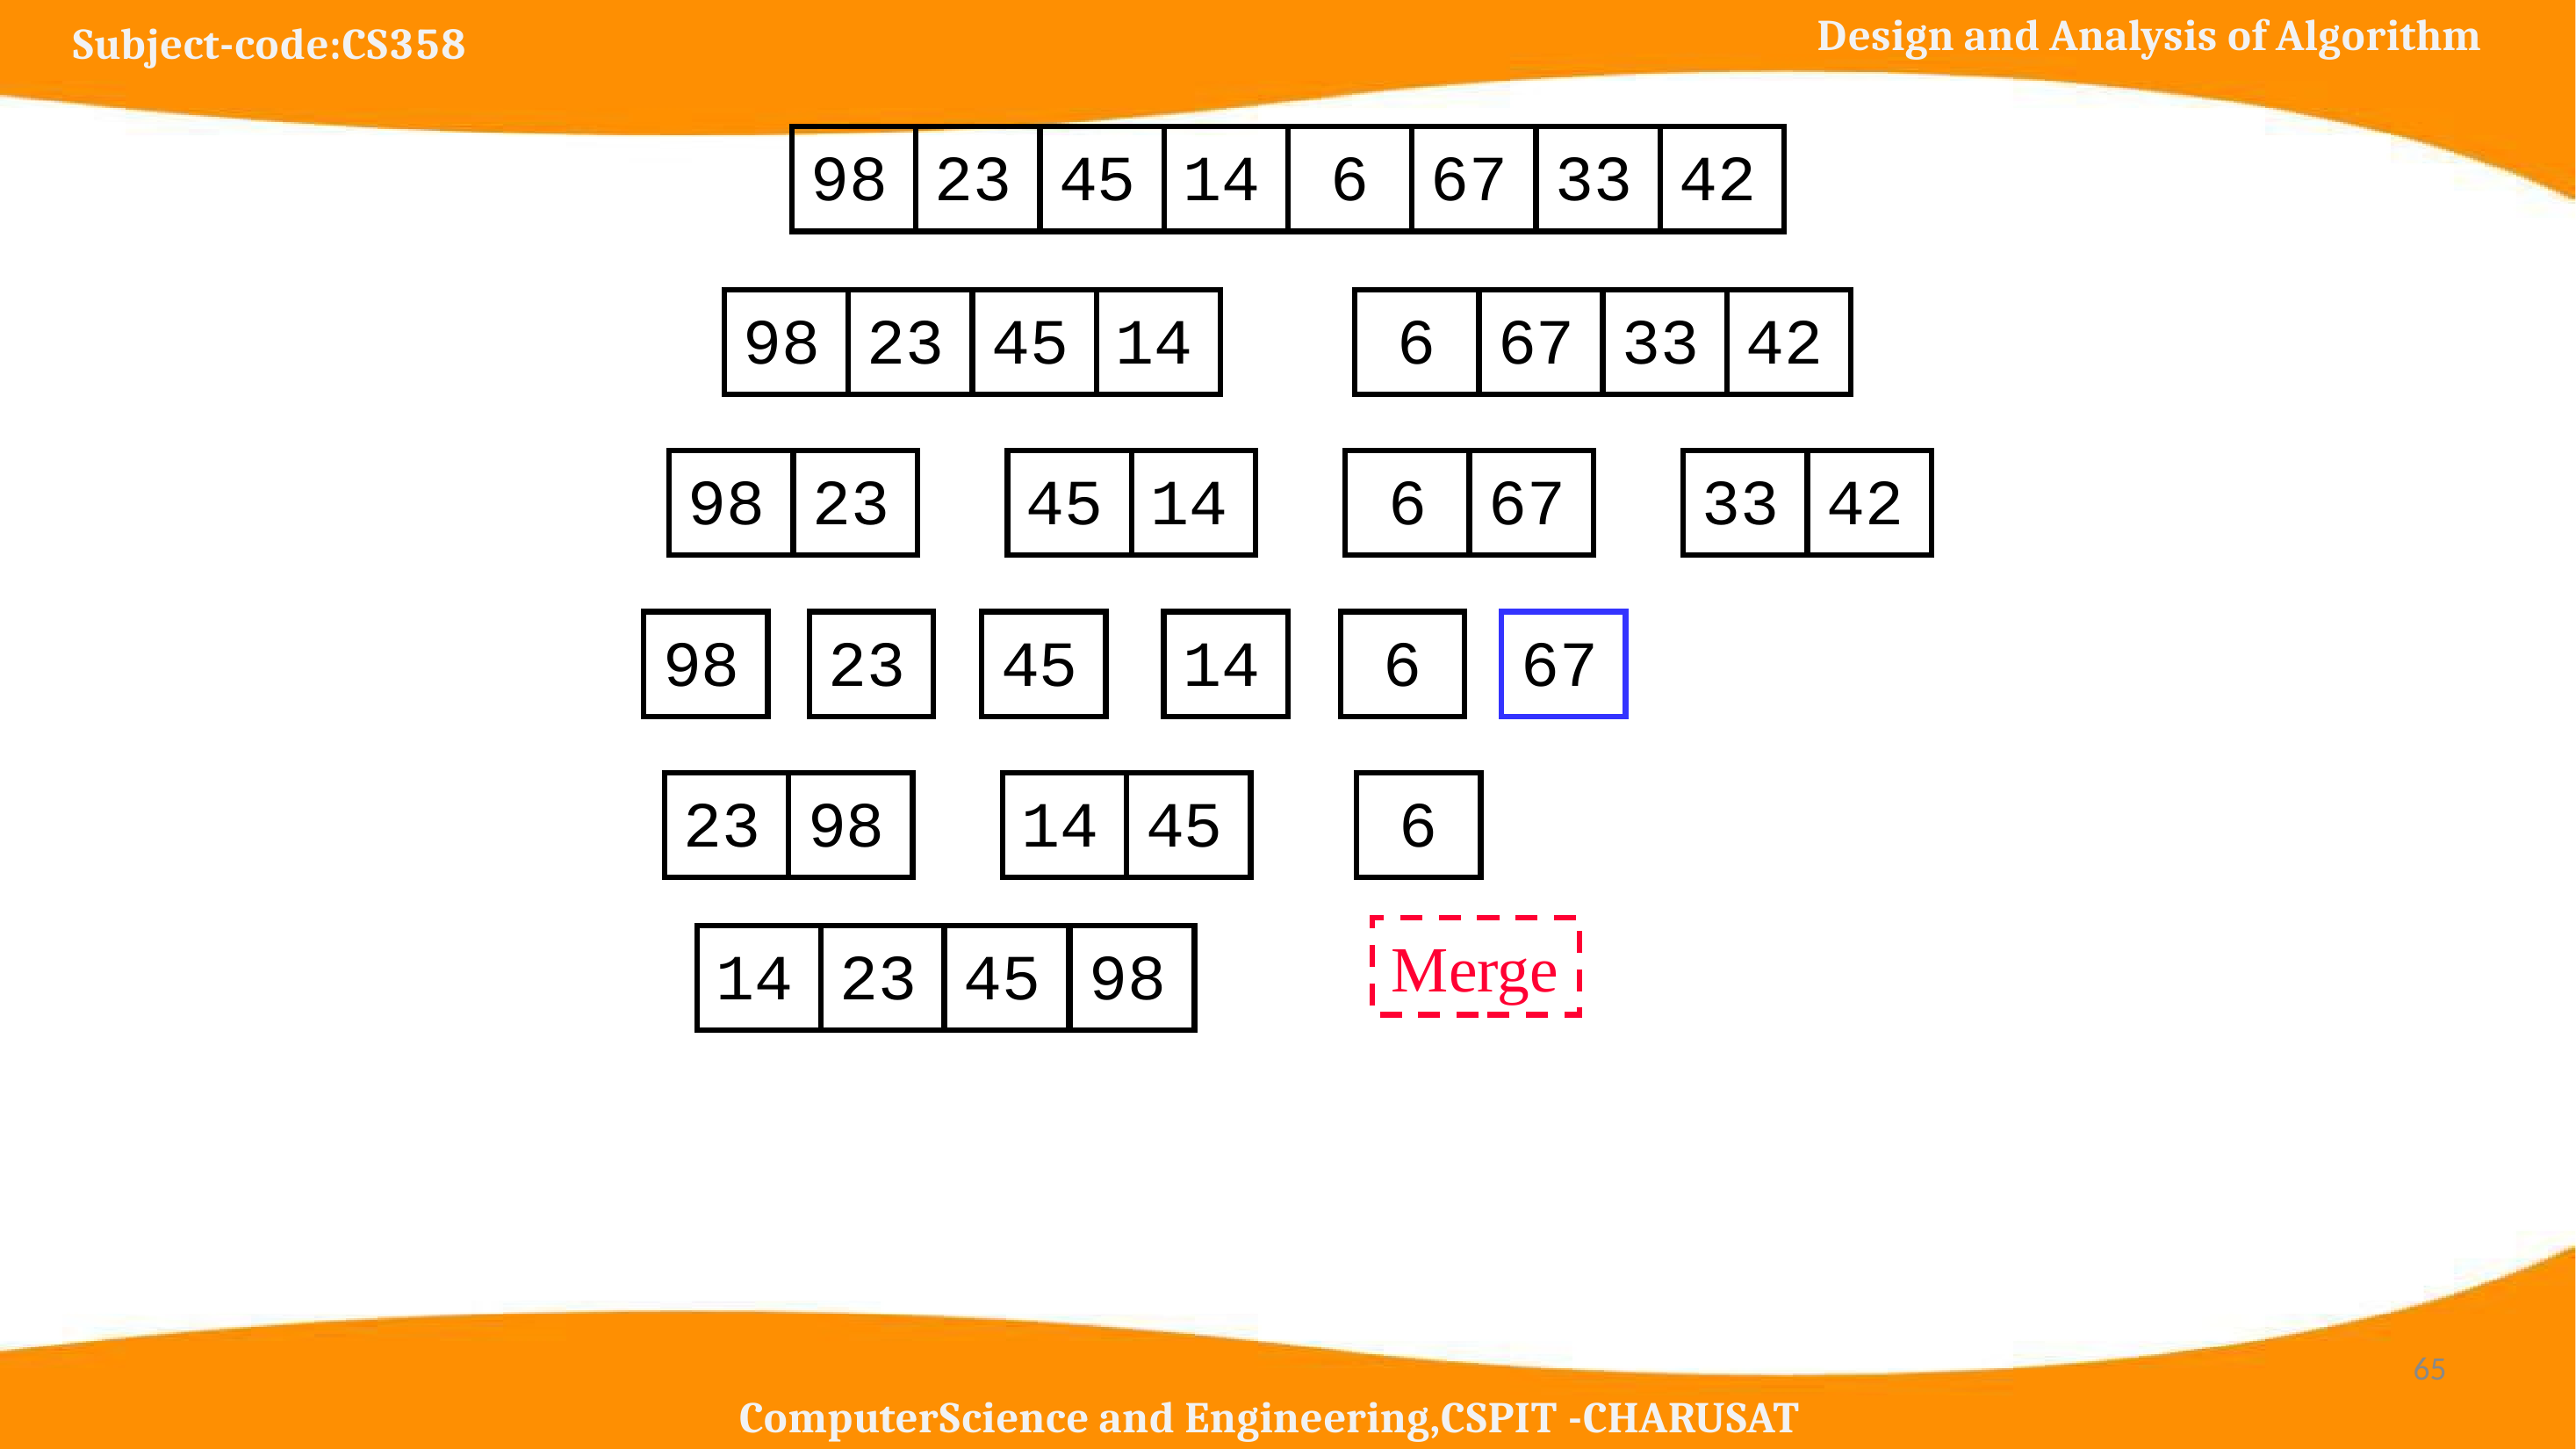

98
23
45
14
6
67
33
42
98
23
45
14
6
67
33
42
98
23
45
14
6
67
33
42
98
23
45
14
6
67
23
98
14
45
6
Merge
14
23
45
98
65